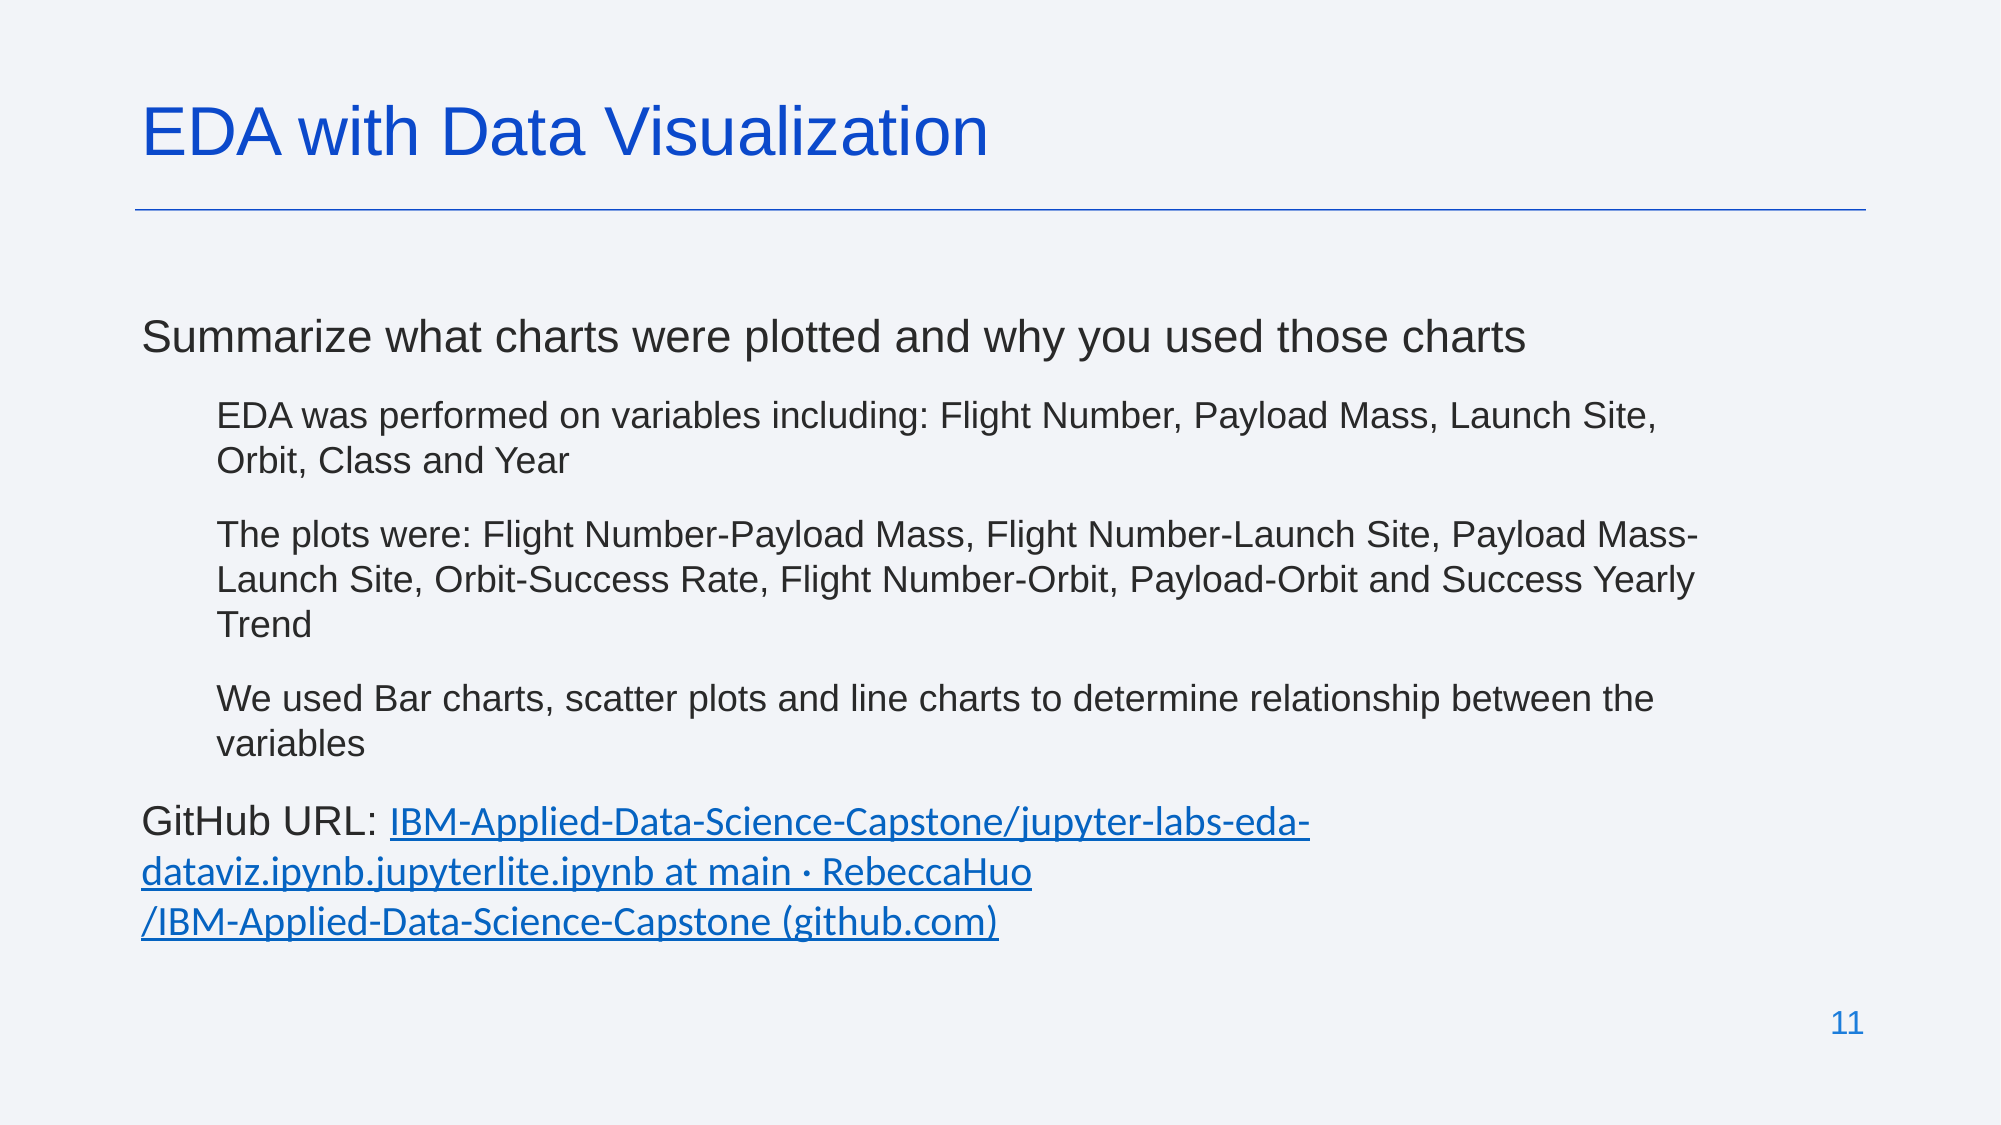

EDA with Data Visualization
Summarize what charts were plotted and why you used those charts
EDA was performed on variables including: Flight Number, Payload Mass, Launch Site, Orbit, Class and Year
The plots were: Flight Number-Payload Mass, Flight Number-Launch Site, Payload Mass-Launch Site, Orbit-Success Rate, Flight Number-Orbit, Payload-Orbit and Success Yearly Trend
We used Bar charts, scatter plots and line charts to determine relationship between the variables
GitHub URL: IBM-Applied-Data-Science-Capstone/jupyter-labs-eda-dataviz.ipynb.jupyterlite.ipynb at main · RebeccaHuo/IBM-Applied-Data-Science-Capstone (github.com)
11